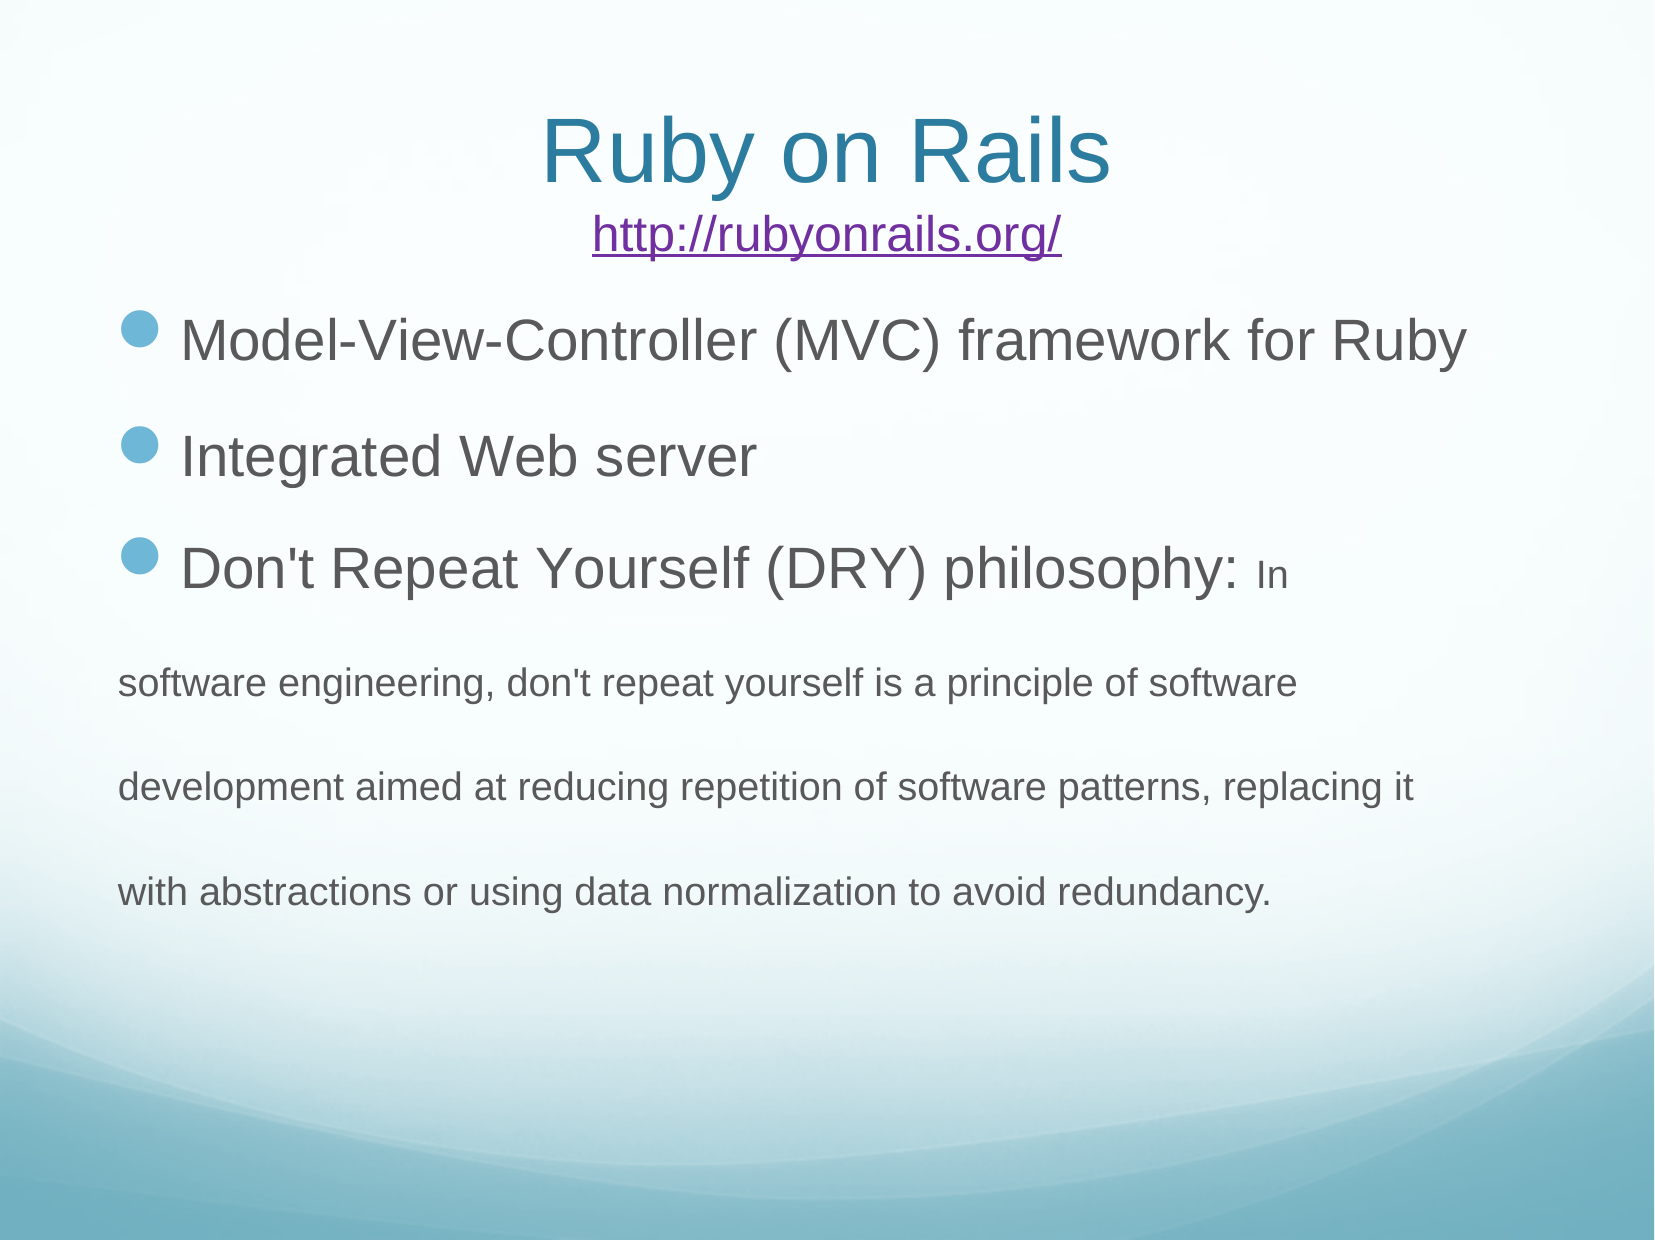

# Ruby on Rails http://rubyonrails.org/
Model-View-Controller (MVC) framework for Ruby
Integrated Web server
Don't Repeat Yourself (DRY) philosophy: In software engineering, don't repeat yourself is a principle of software development aimed at reducing repetition of software patterns, replacing it with abstractions or using data normalization to avoid redundancy.